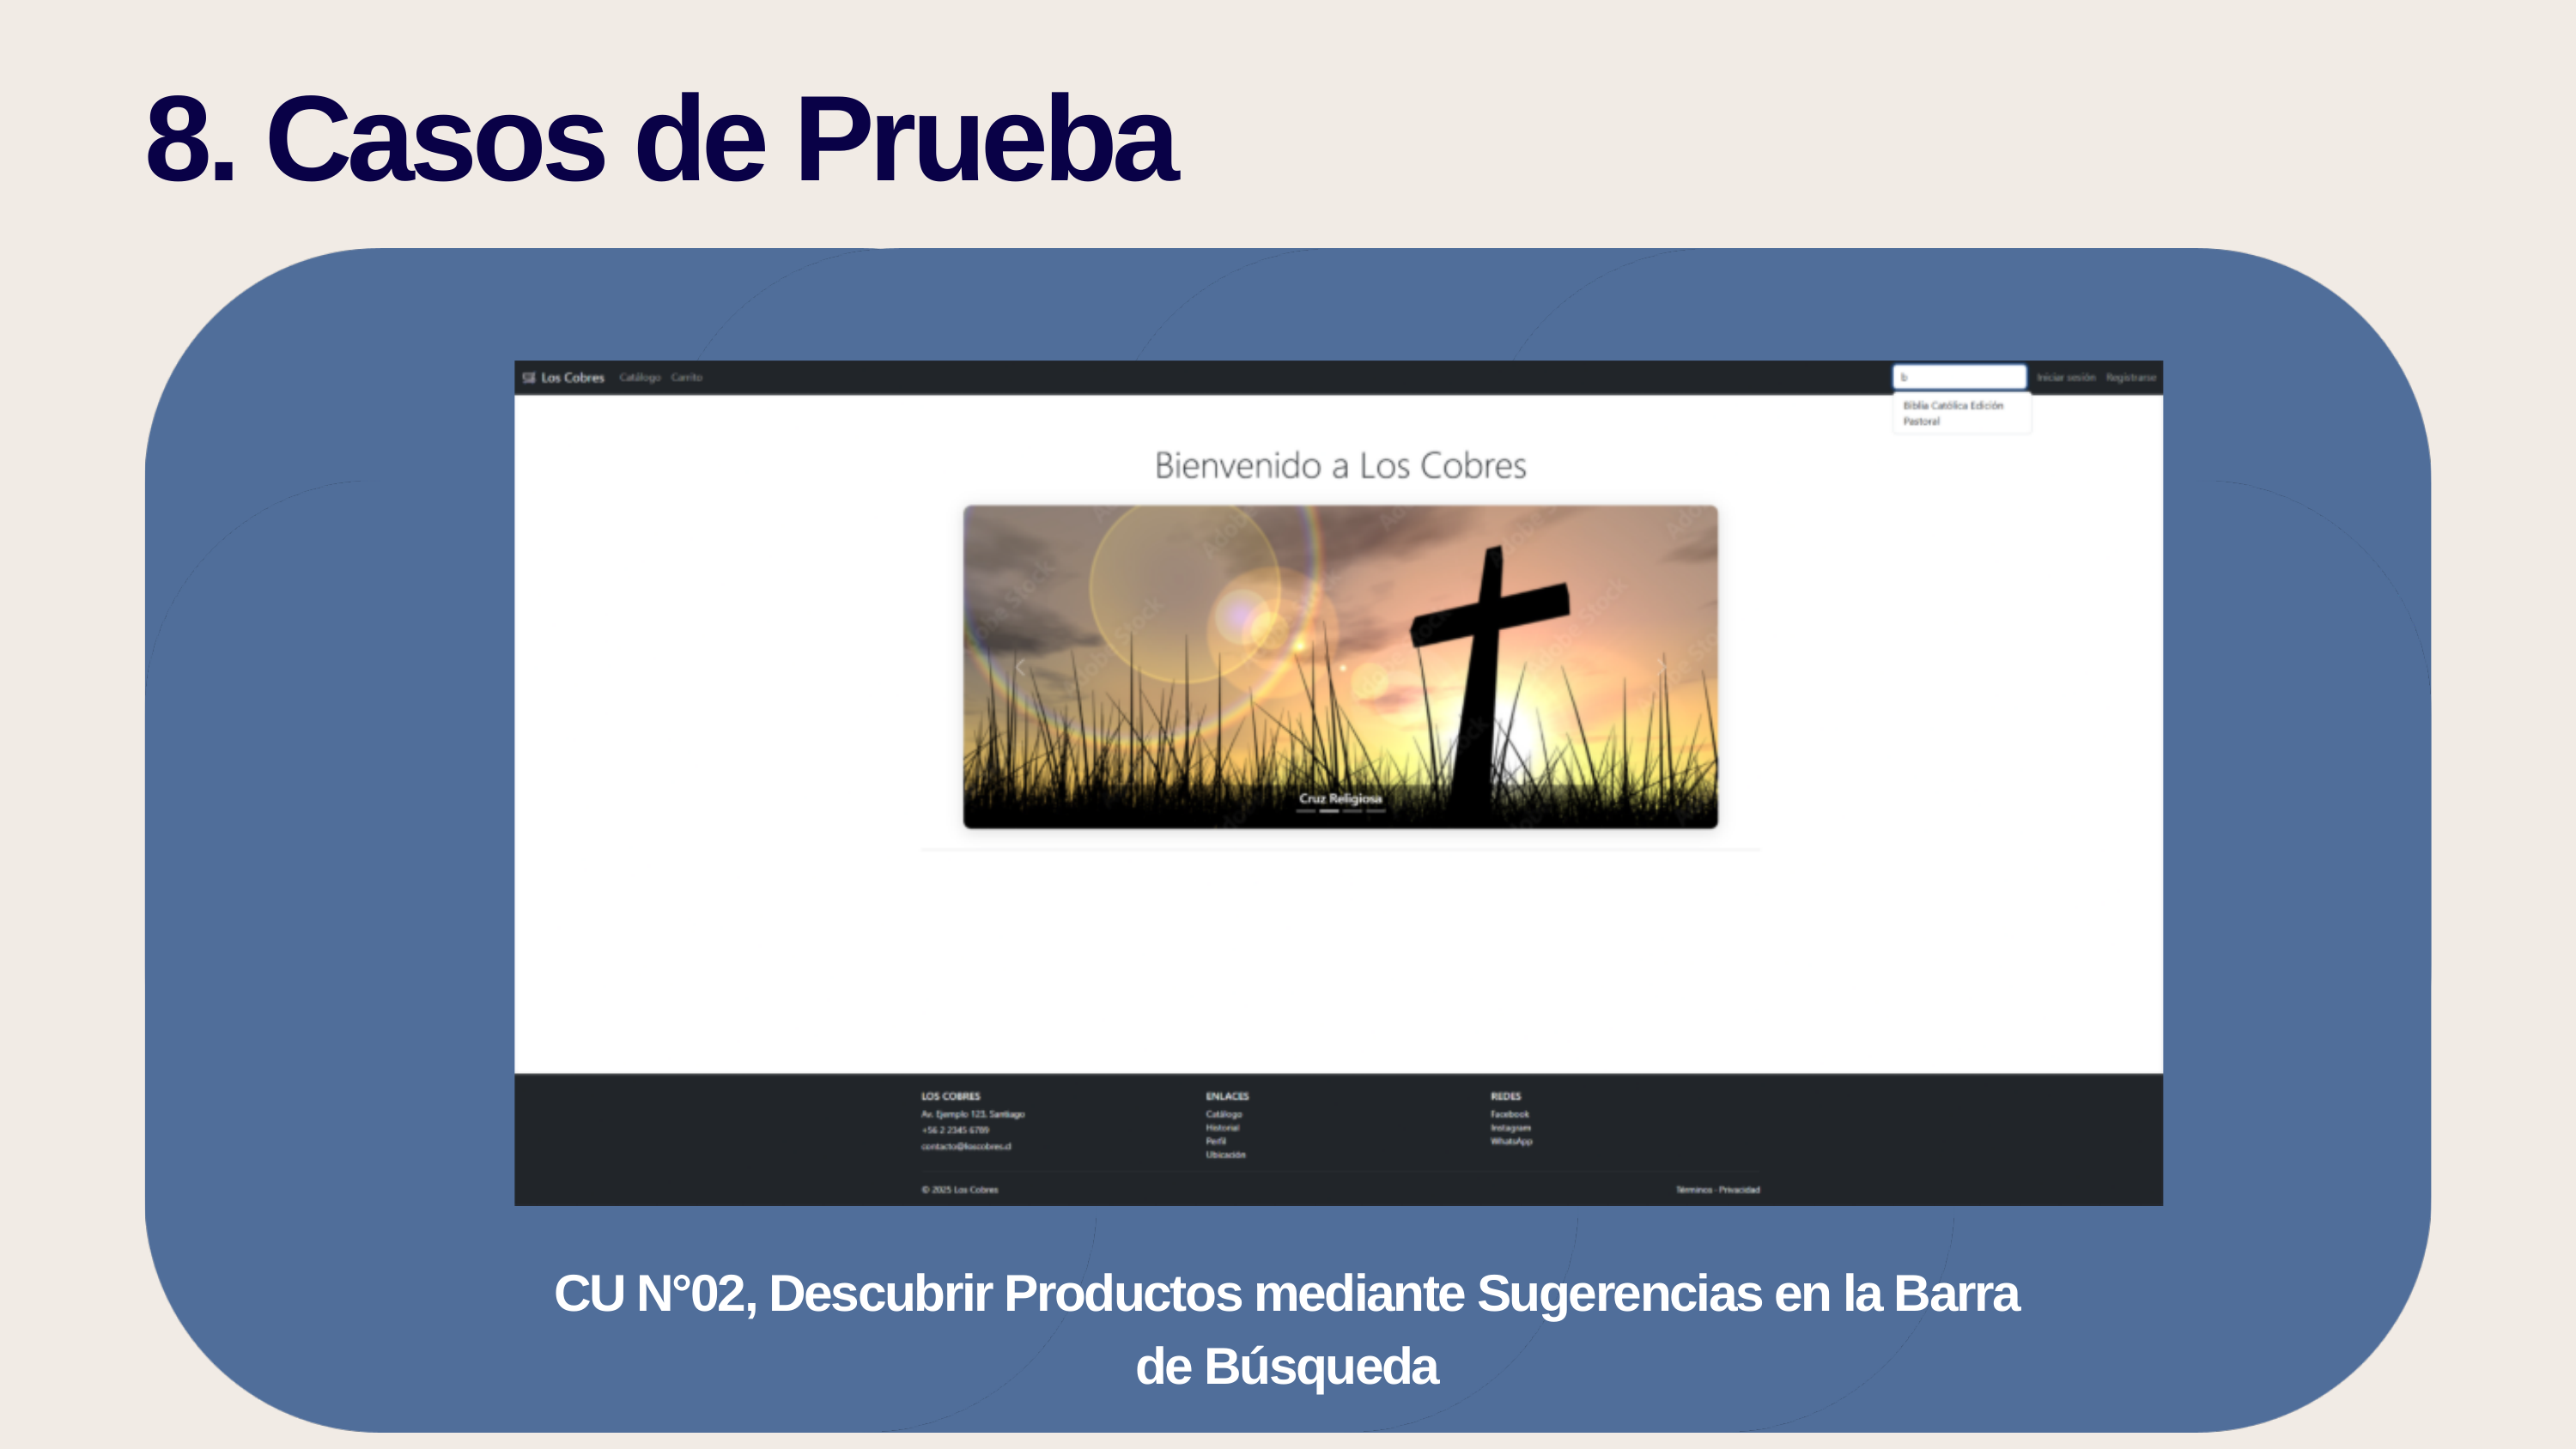

8. Casos de Prueba

CU N°02, Descubrir Productos mediante Sugerencias en la Barra
de Búsqueda